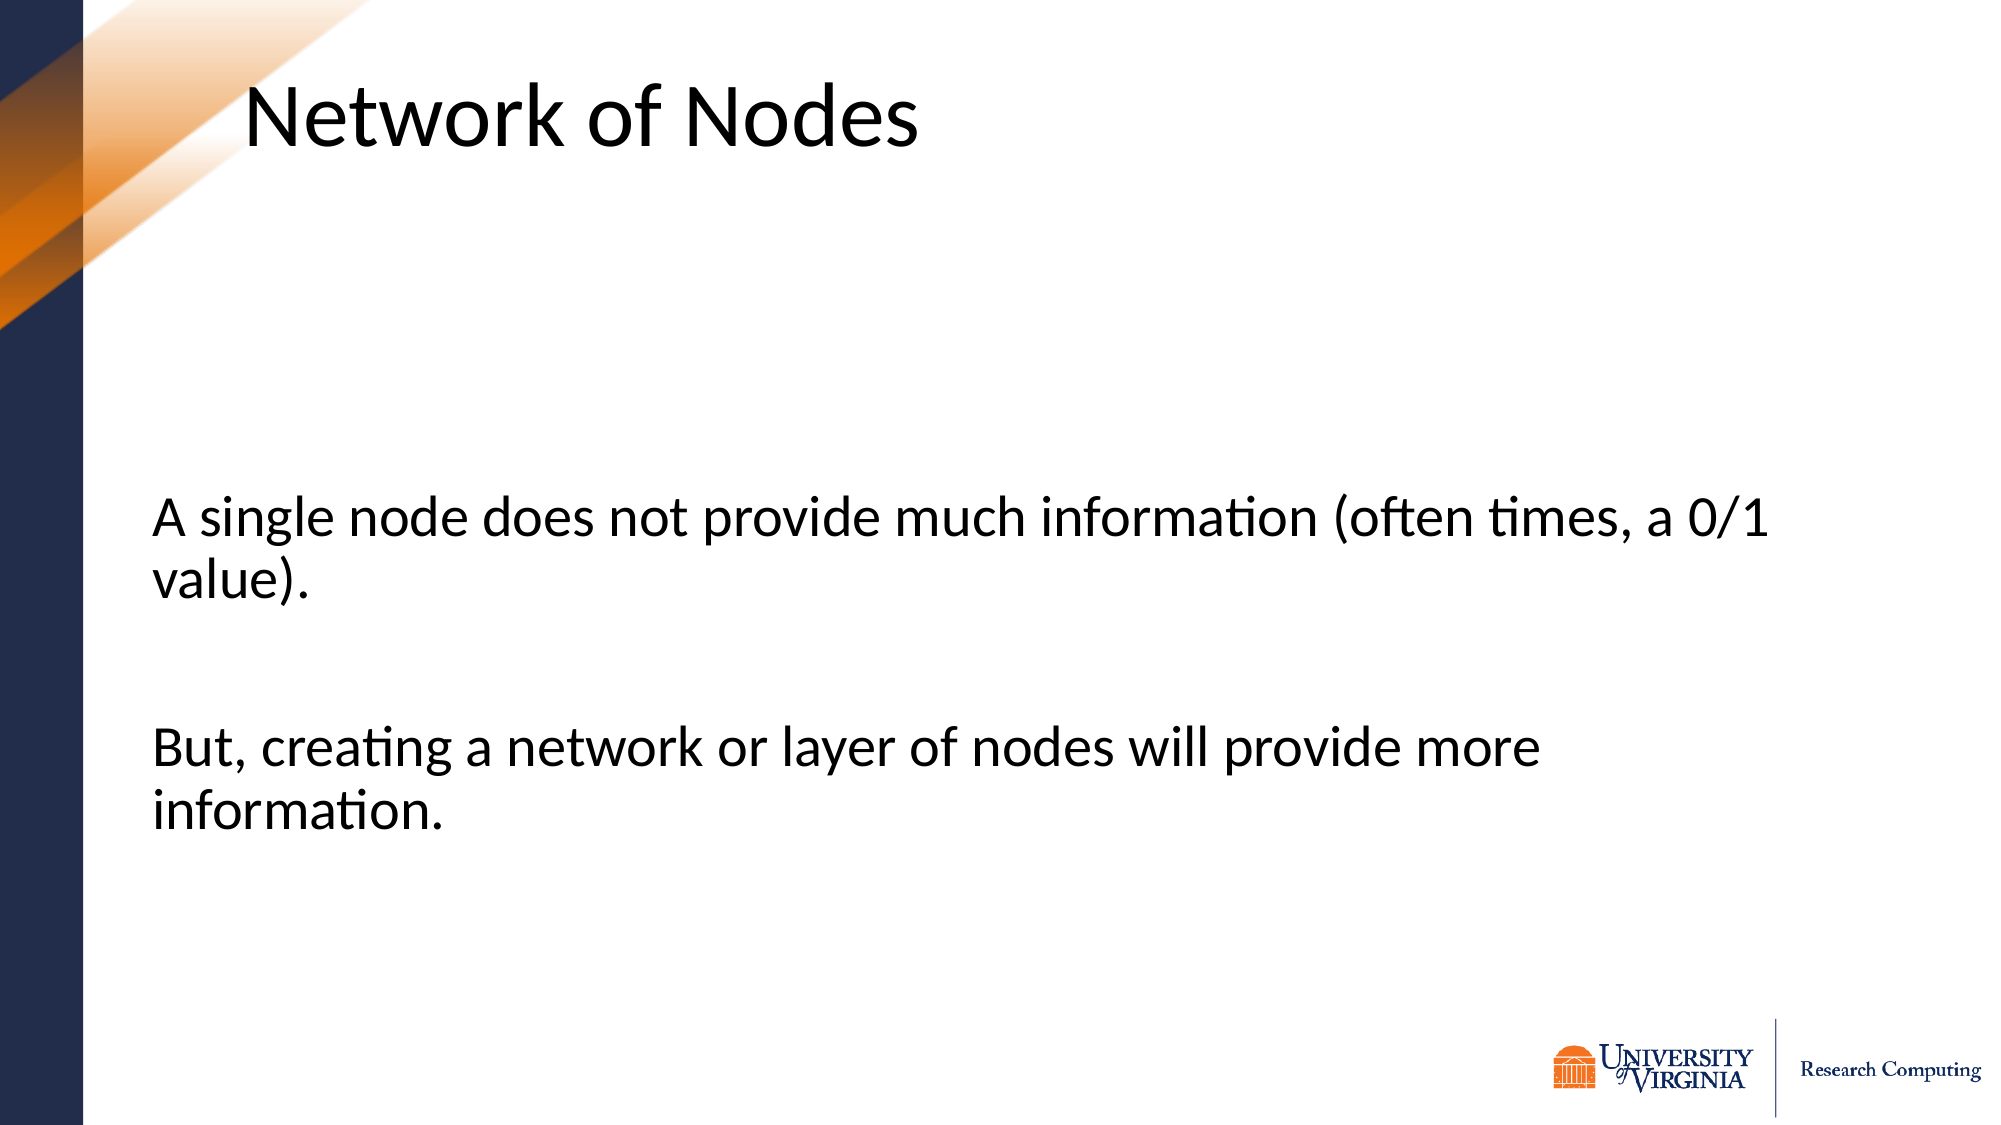

# Network of Nodes

A single node does not provide much information (often times, a 0/1 value).

But, creating a network or layer of nodes will provide more information.